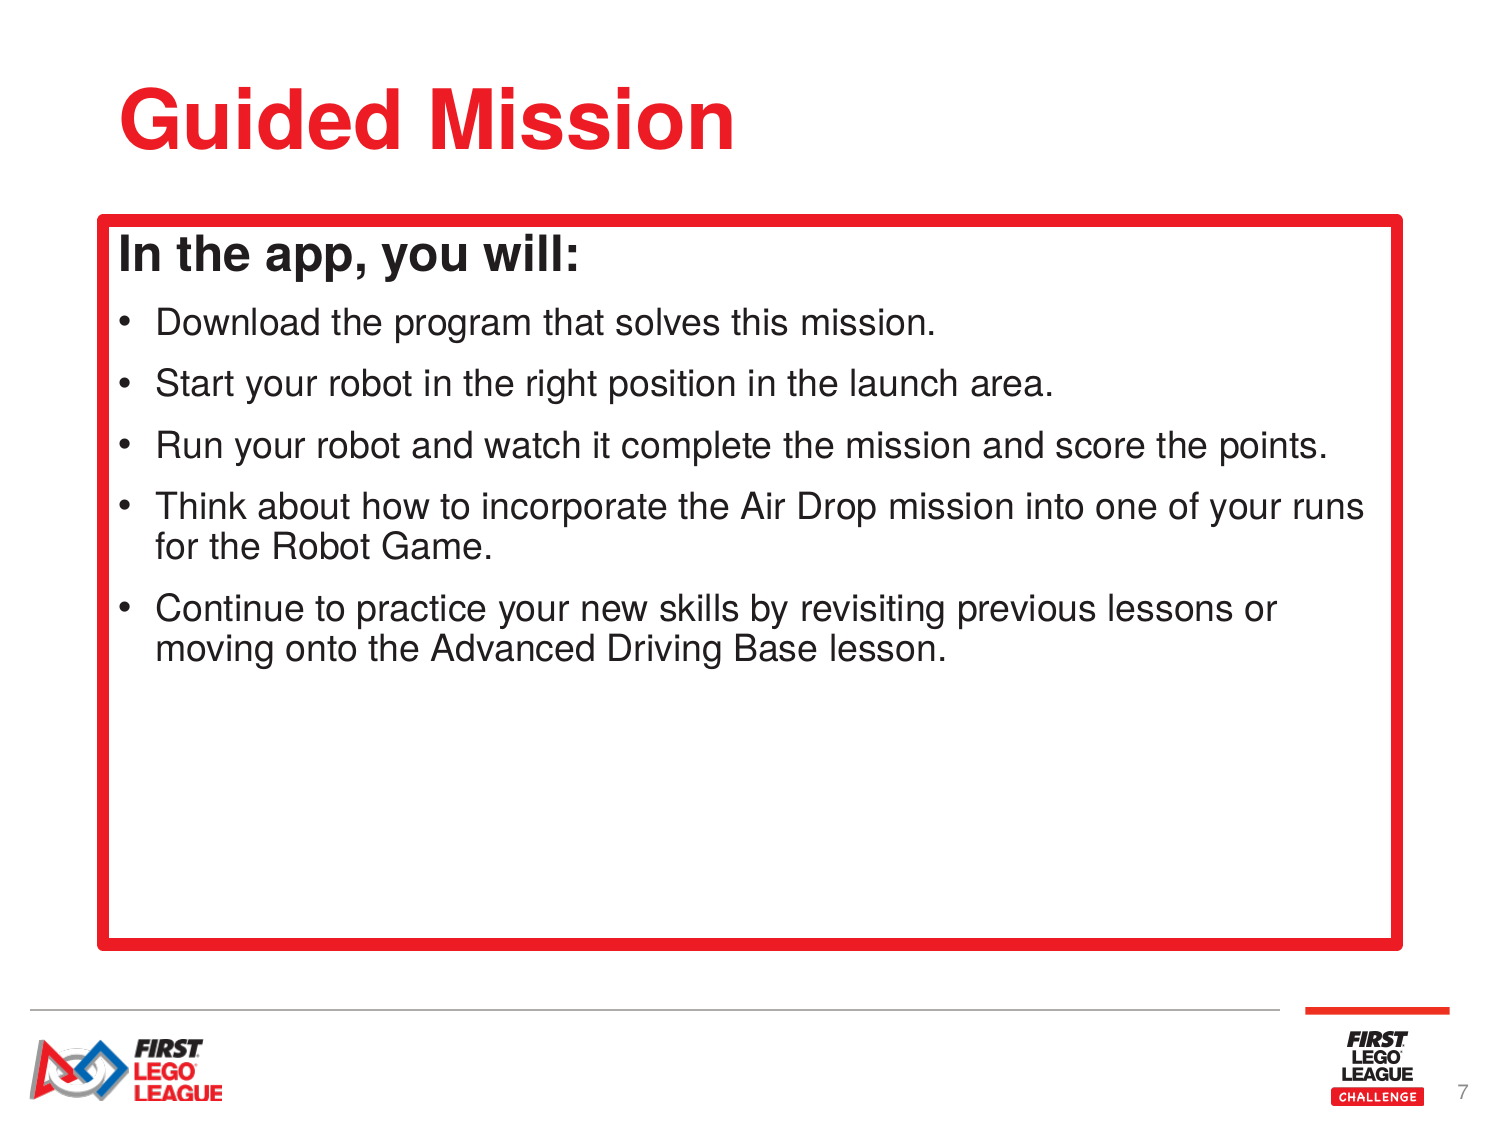

# Guided Mission
In the app, you will:
Download the program that solves this mission.
Start your robot in the right position in the launch area.
Run your robot and watch it complete the mission and score the points.
Think about how to incorporate the Air Drop mission into one of your runs for the Robot Game.
Continue to practice your new skills by revisiting previous lessons or moving onto the Advanced Driving Base lesson.
7